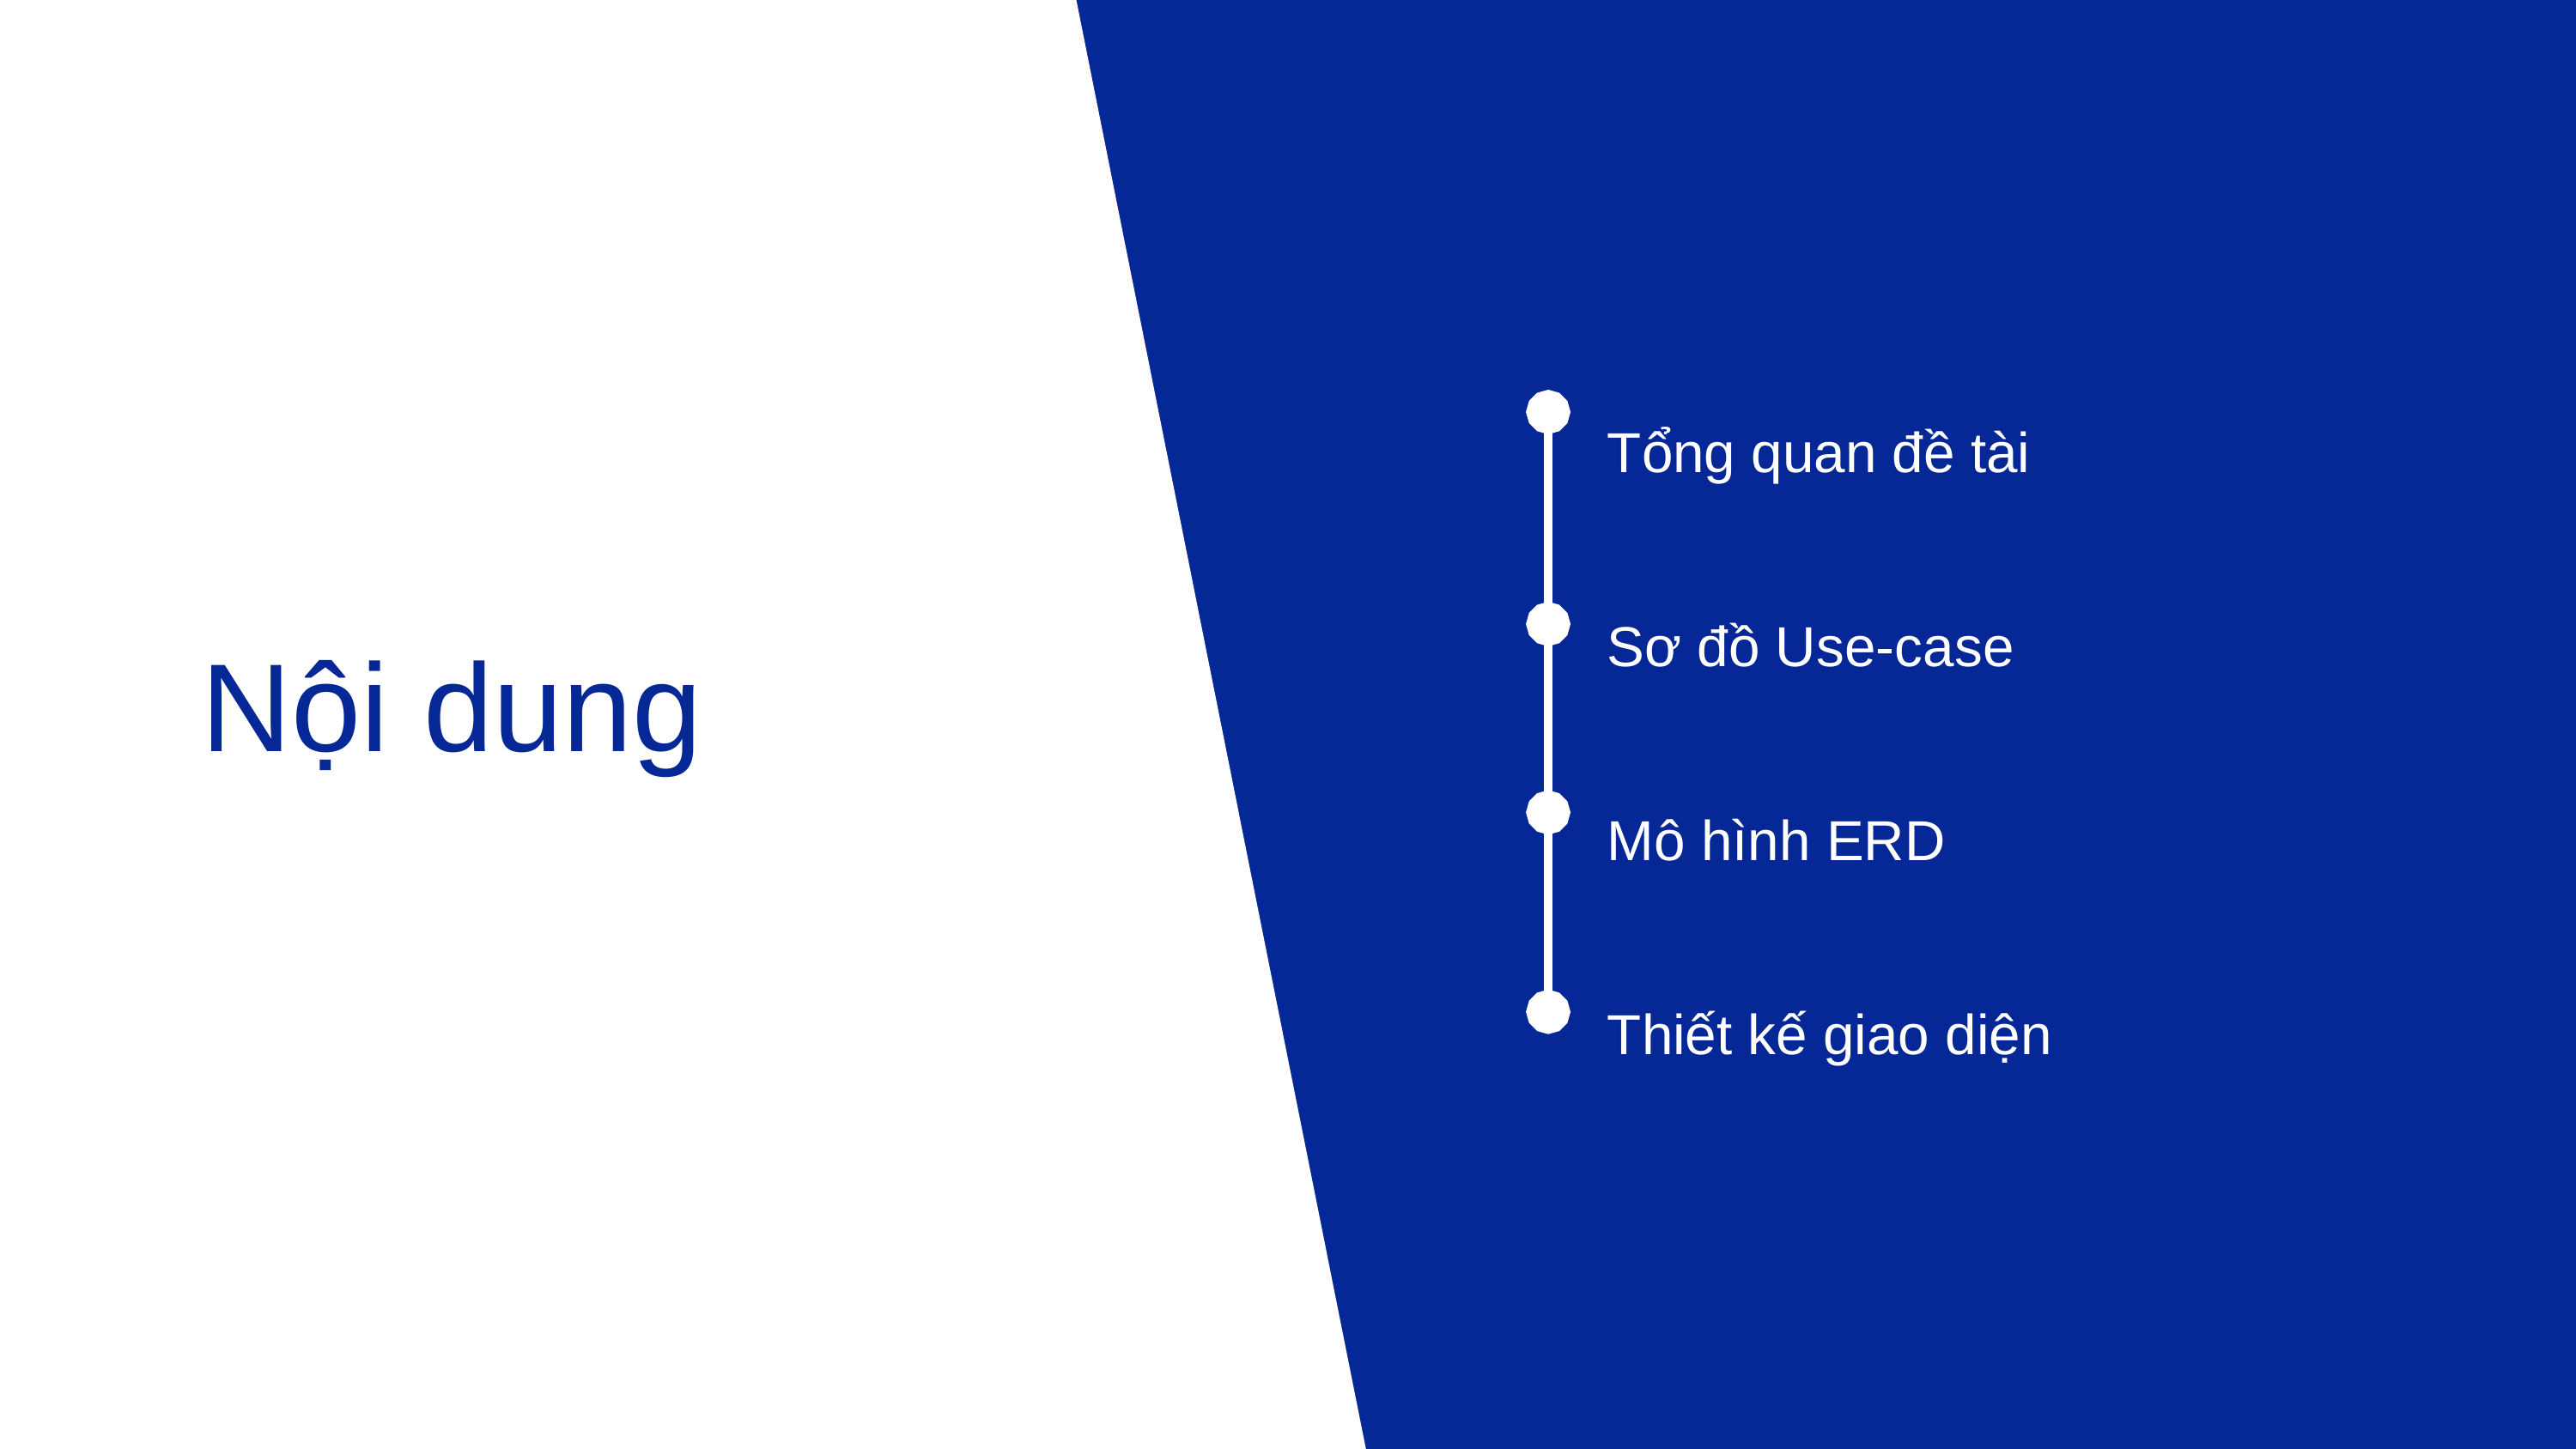

Tổng quan đề tài
Sơ đồ Use-case
Nội dung
Mô hình ERD
Thiết kế giao diện